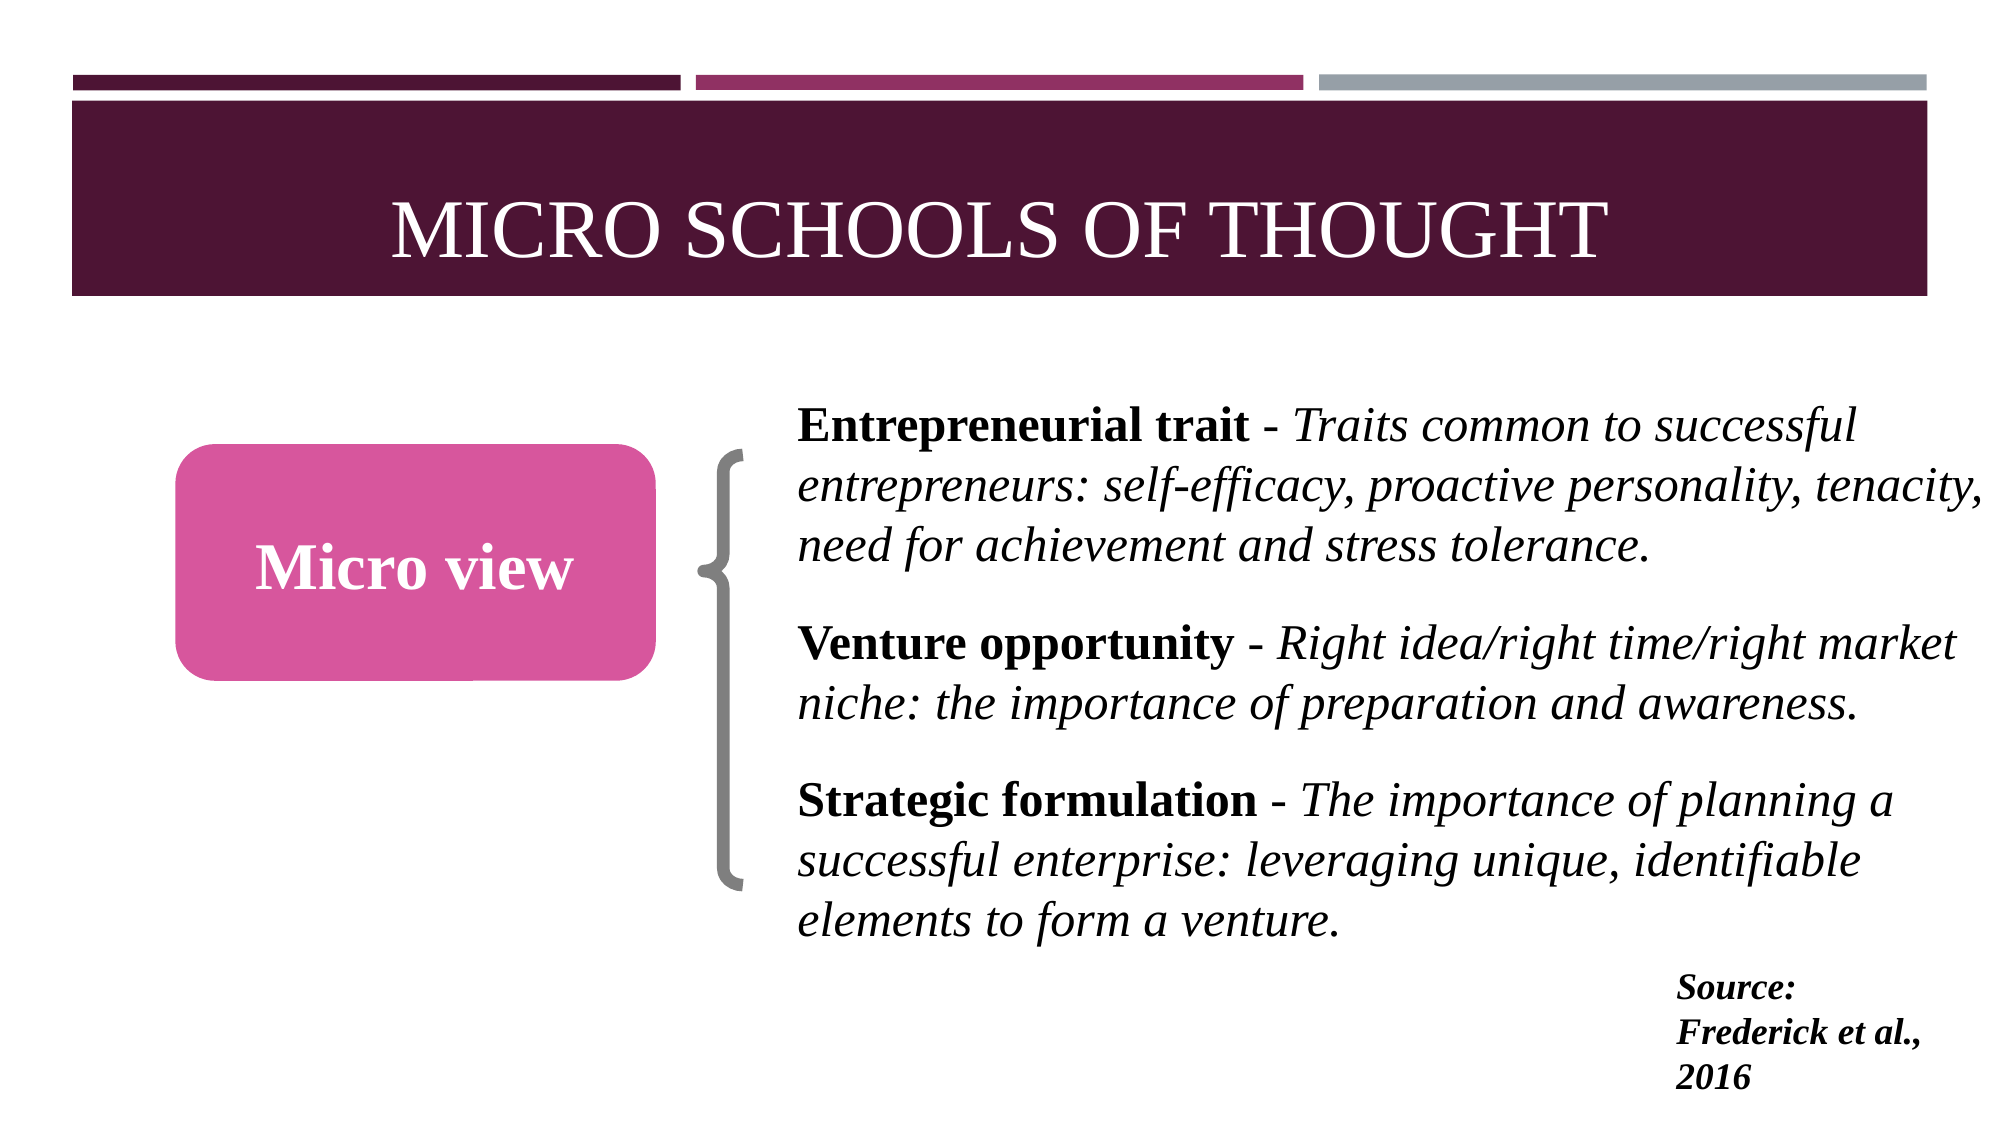

# MICRO SCHOOLS OF THOUGHT
Entrepreneurial trait - Traits common to successful entrepreneurs: self-efficacy, proactive personality, tenacity, need for achievement and stress tolerance.
Venture opportunity - Right idea/right time/right market niche: the importance of preparation and awareness.
Strategic formulation - The importance of planning a successful enterprise: leveraging unique, identifiable elements to form a venture.
Micro view

Source: Frederick et al., 2016